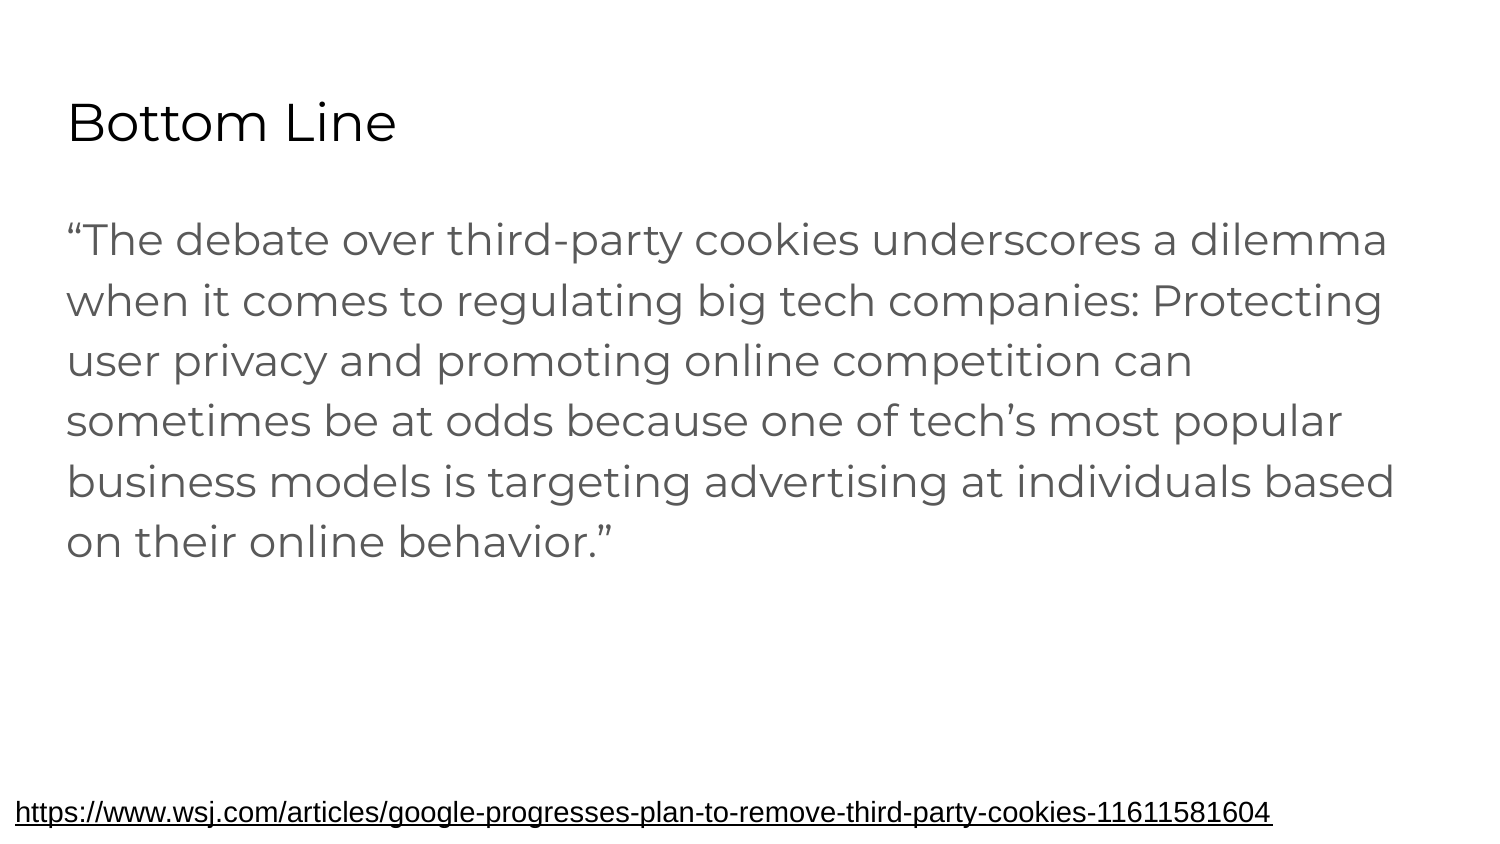

# Bottom Line
“The debate over third-party cookies underscores a dilemma when it comes to regulating big tech companies: Protecting user privacy and promoting online competition can sometimes be at odds because one of tech’s most popular business models is targeting advertising at individuals based on their online behavior.”
https://www.wsj.com/articles/google-progresses-plan-to-remove-third-party-cookies-11611581604